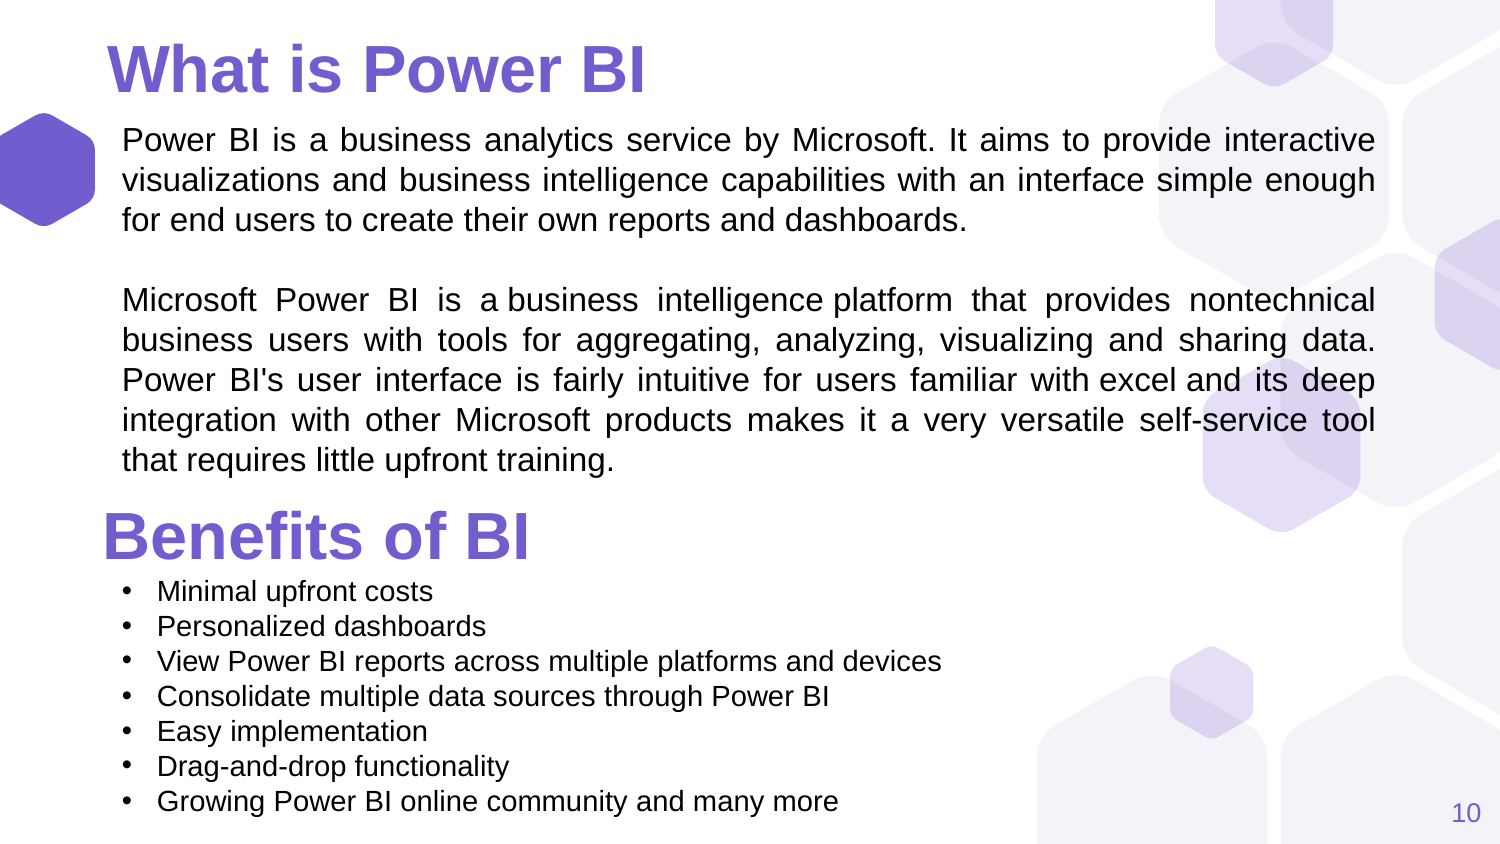

# What is Power BI
Power BI is a business analytics service by Microsoft. It aims to provide interactive visualizations and business intelligence capabilities with an interface simple enough for end users to create their own reports and dashboards.

Microsoft Power BI is a business intelligence platform that provides nontechnical business users with tools for aggregating, analyzing, visualizing and sharing data. Power BI's user interface is fairly intuitive for users familiar with excel and its deep integration with other Microsoft products makes it a very versatile self-service tool that requires little upfront training.
Benefits of BI
Minimal upfront costs
Personalized dashboards
View Power BI reports across multiple platforms and devices
Consolidate multiple data sources through Power BI
Easy implementation
Drag-and-drop functionality
Growing Power BI online community and many more

10